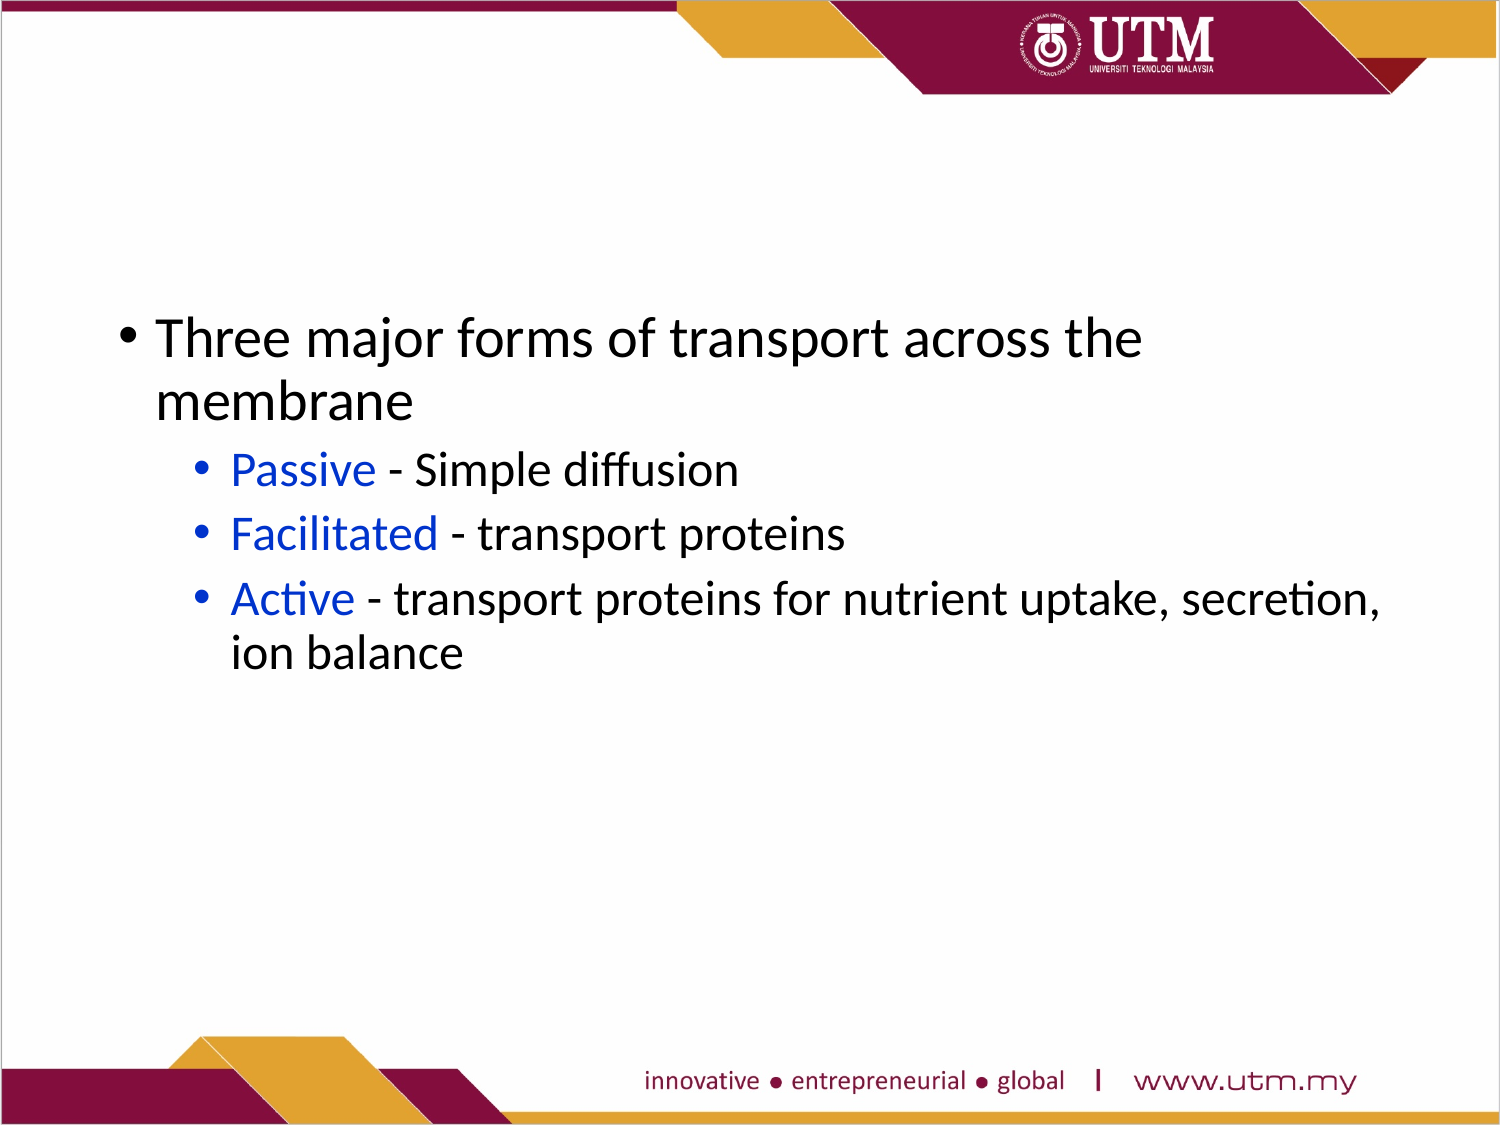

#
Three major forms of transport across the membrane
Passive - Simple diffusion
Facilitated - transport proteins
Active - transport proteins for nutrient uptake, secretion, ion balance